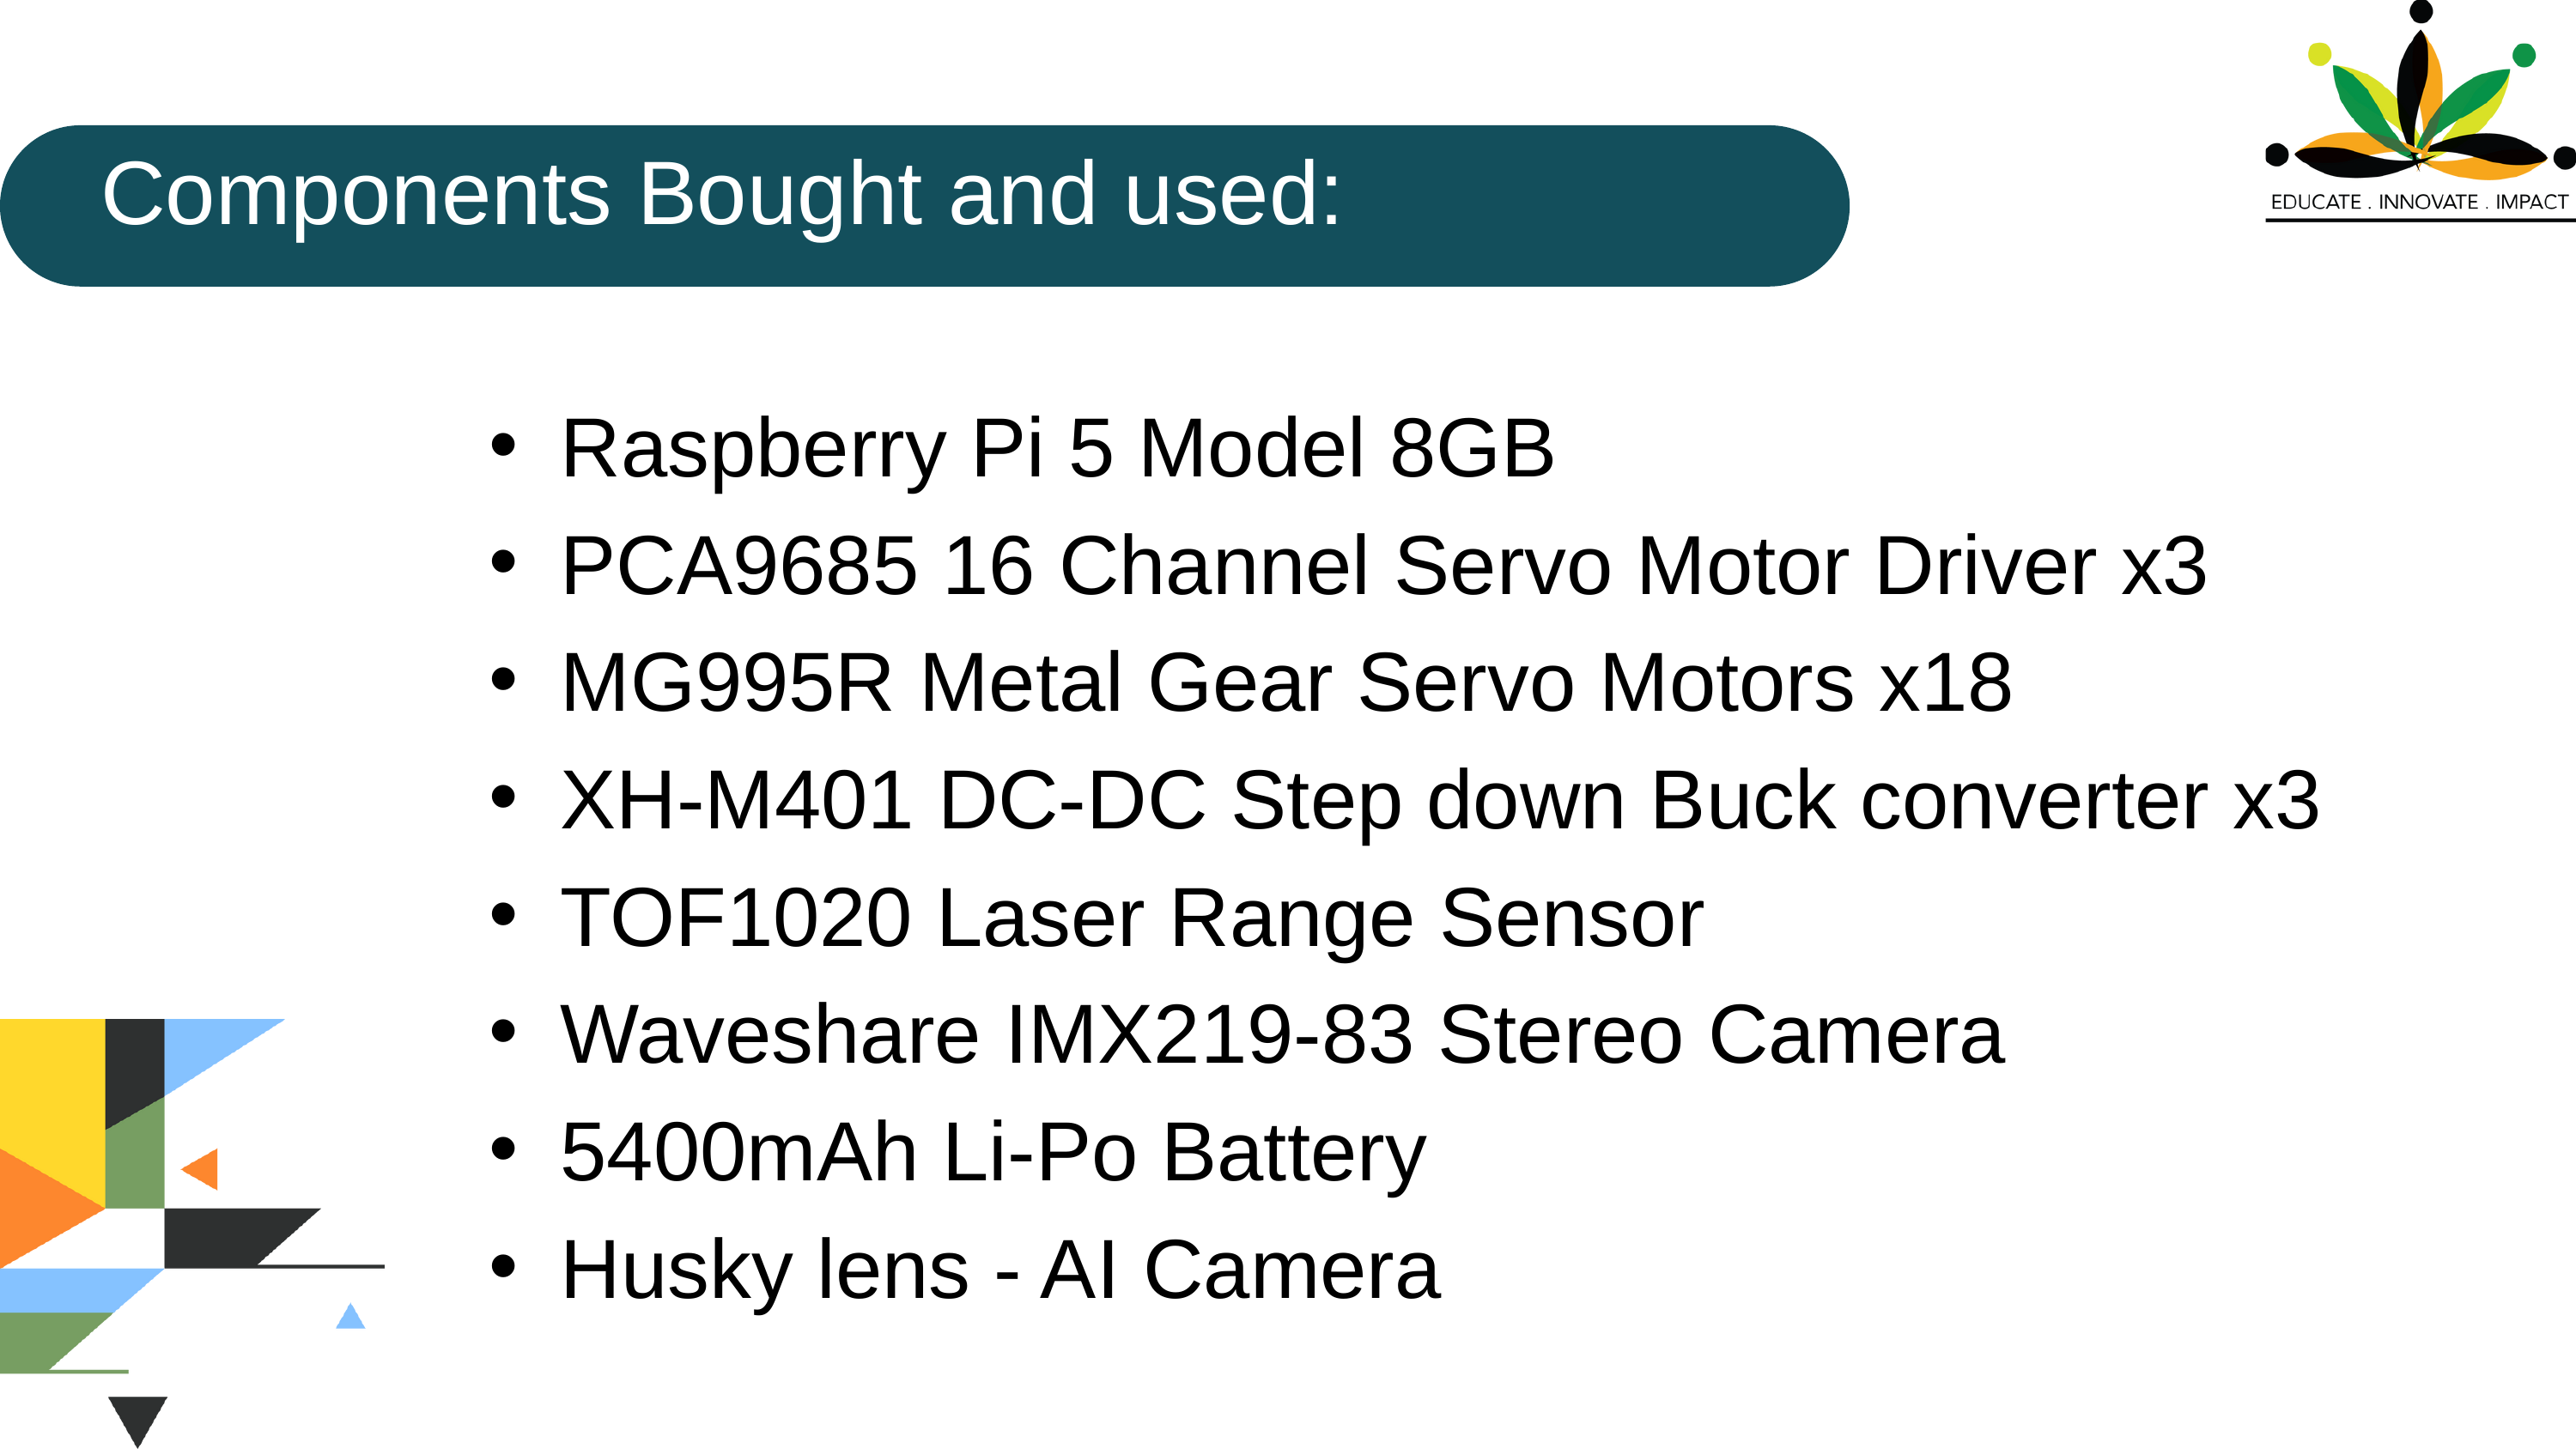

Components Bought and used:
Raspberry Pi 5 Model 8GB
PCA9685 16 Channel Servo Motor Driver x3
MG995R Metal Gear Servo Motors x18
XH-M401 DC-DC Step down Buck converter x3
TOF1020 Laser Range Sensor
Waveshare IMX219-83 Stereo Camera
5400mAh Li-Po Battery
Husky lens - AI Camera